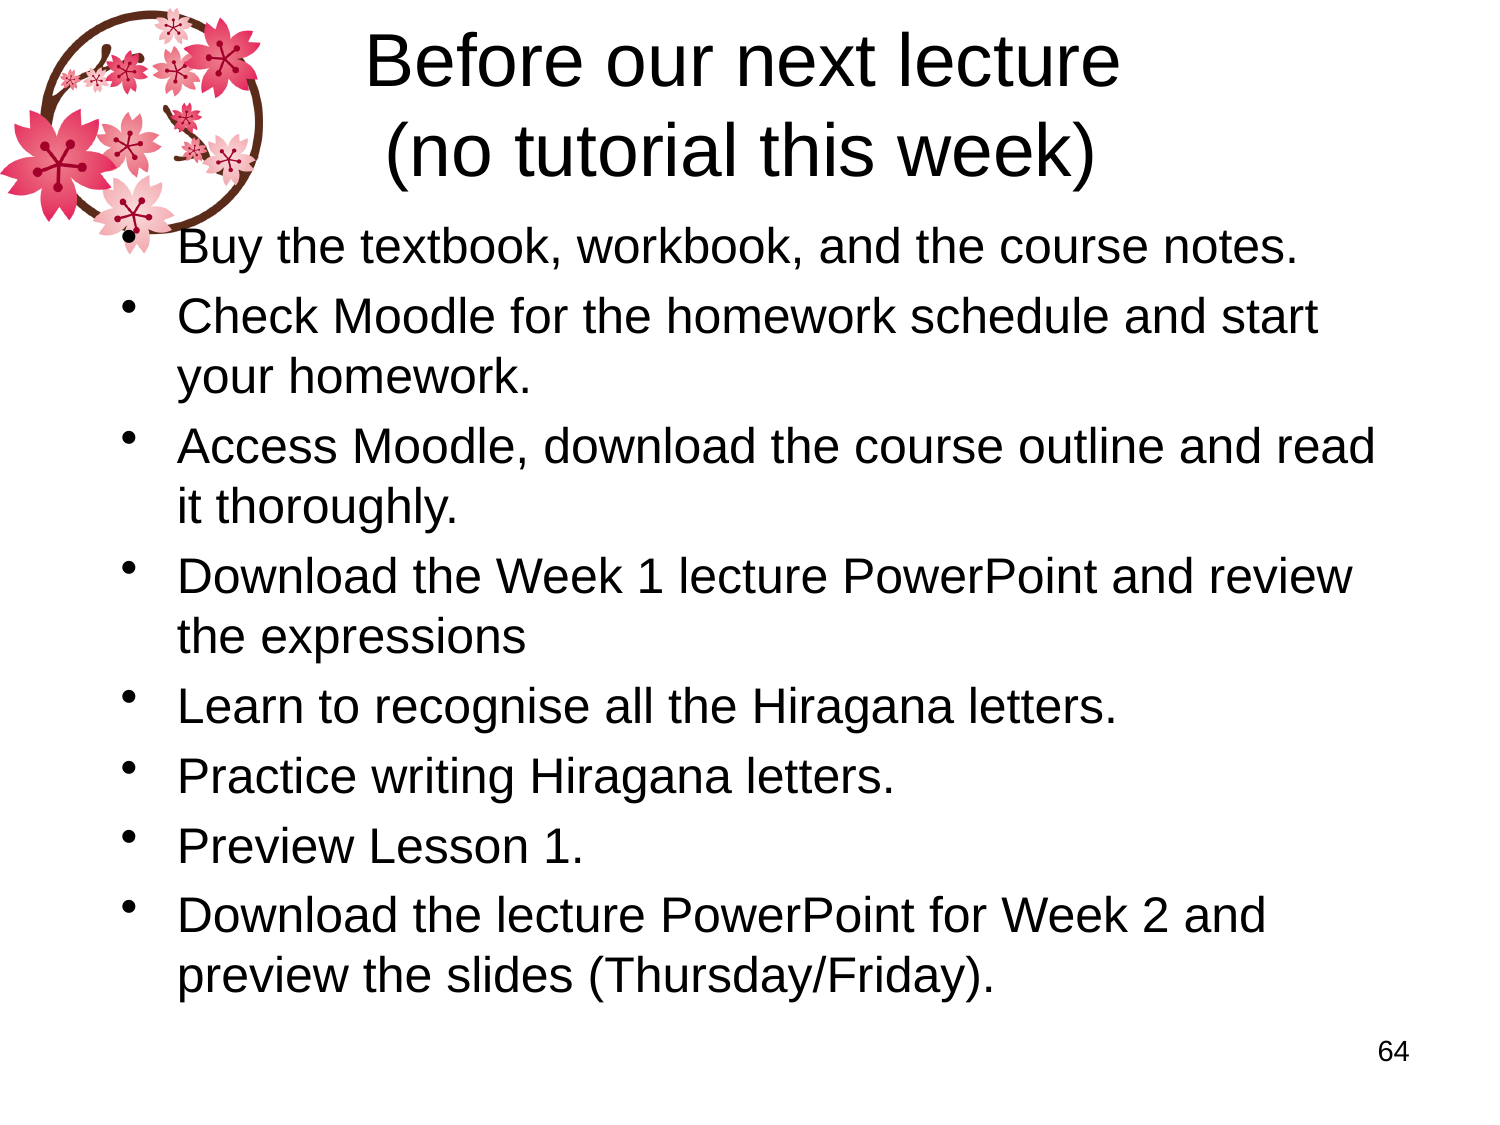

# Before our next lecture (no tutorial this week)
Buy the textbook, workbook, and the course notes.
Check Moodle for the homework schedule and start your homework.
Access Moodle, download the course outline and read it thoroughly.
Download the Week 1 lecture PowerPoint and review the expressions
Learn to recognise all the Hiragana letters.
Practice writing Hiragana letters.
Preview Lesson 1.
Download the lecture PowerPoint for Week 2 and preview the slides (Thursday/Friday).
64